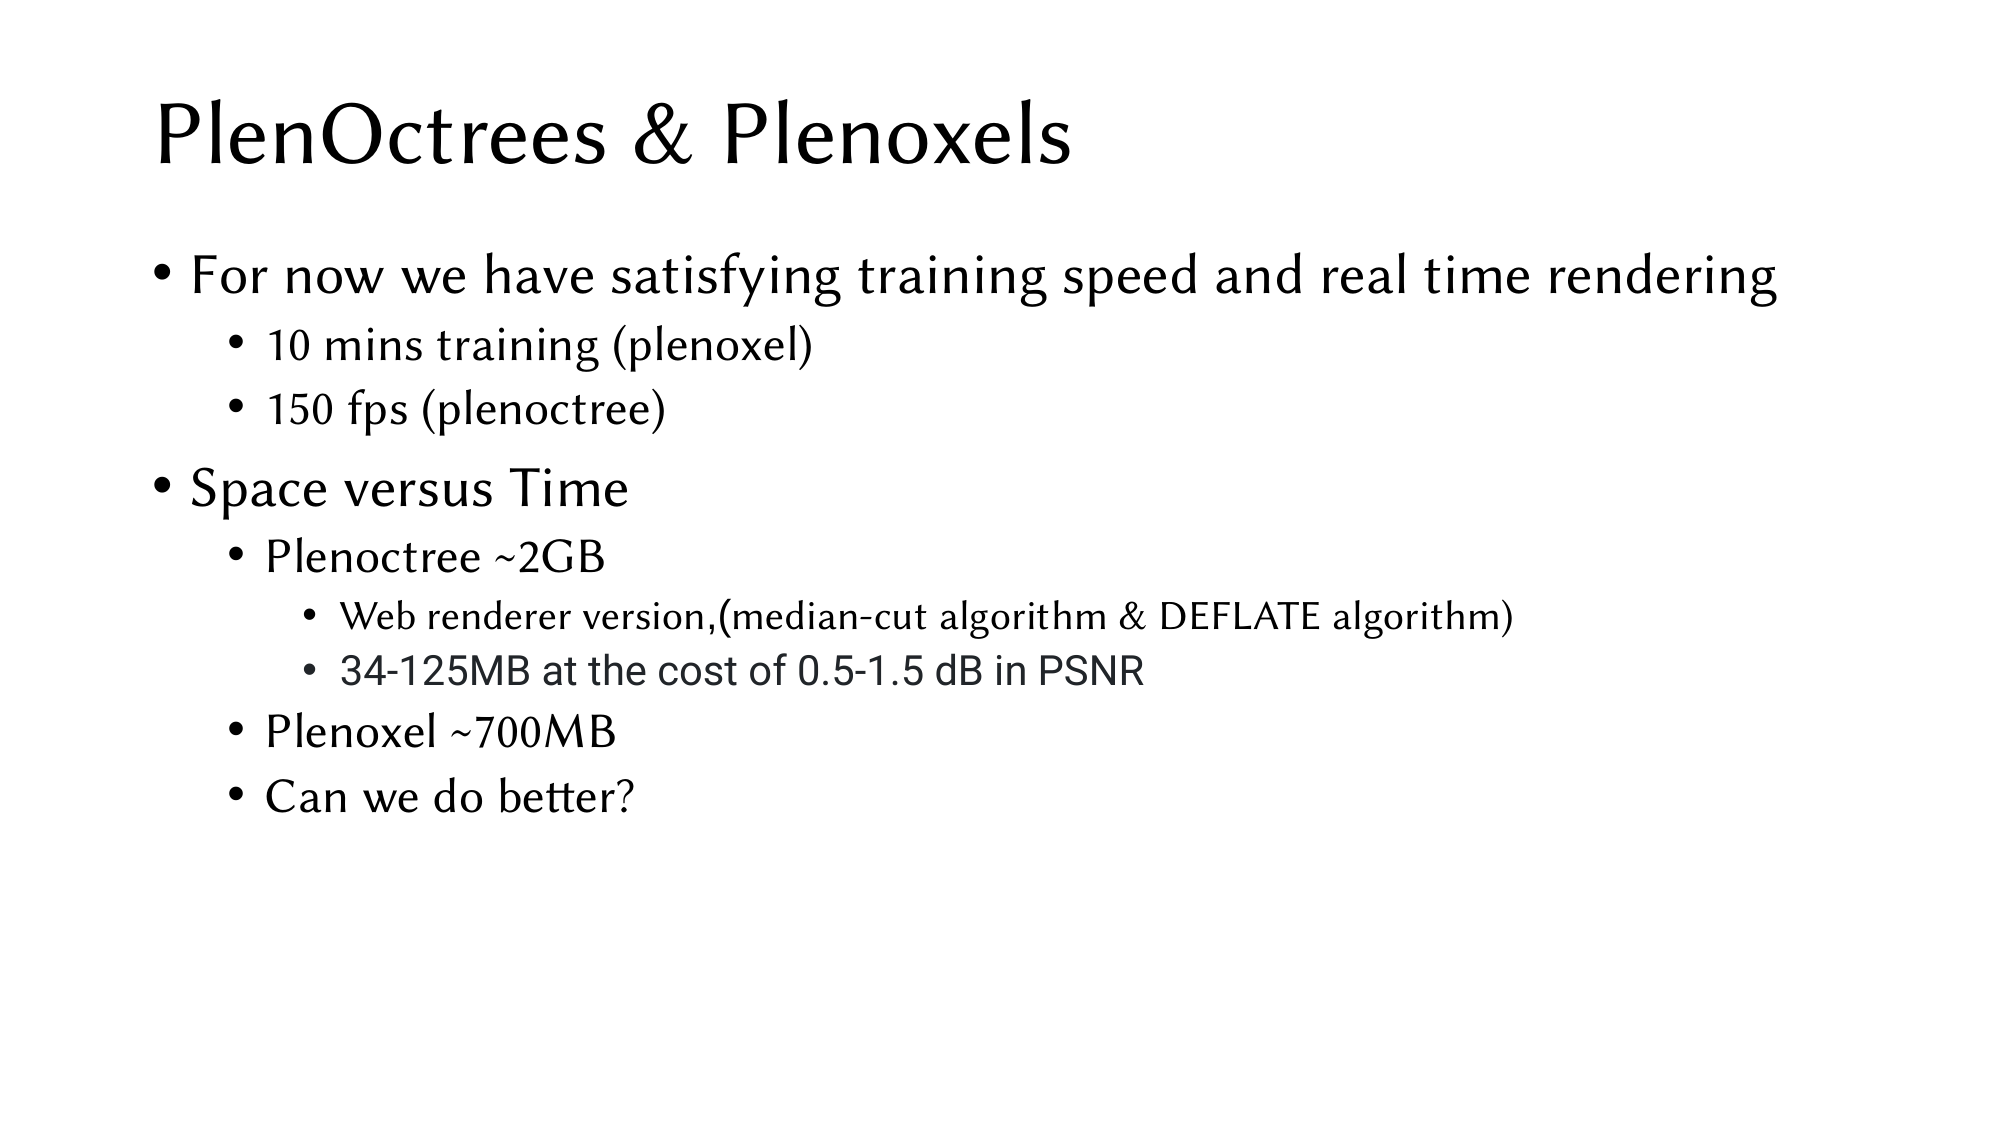

# PlenOctrees & Plenoxels
For now we have satisfying training speed and real time rendering
10 mins training (plenoxel)
150 fps (plenoctree)
Space versus Time
Plenoctree ~2GB
Web renderer version,(median-cut algorithm & DEFLATE algorithm)
34-125MB at the cost of 0.5-1.5 dB in PSNR
Plenoxel ~700MB
Can we do better?